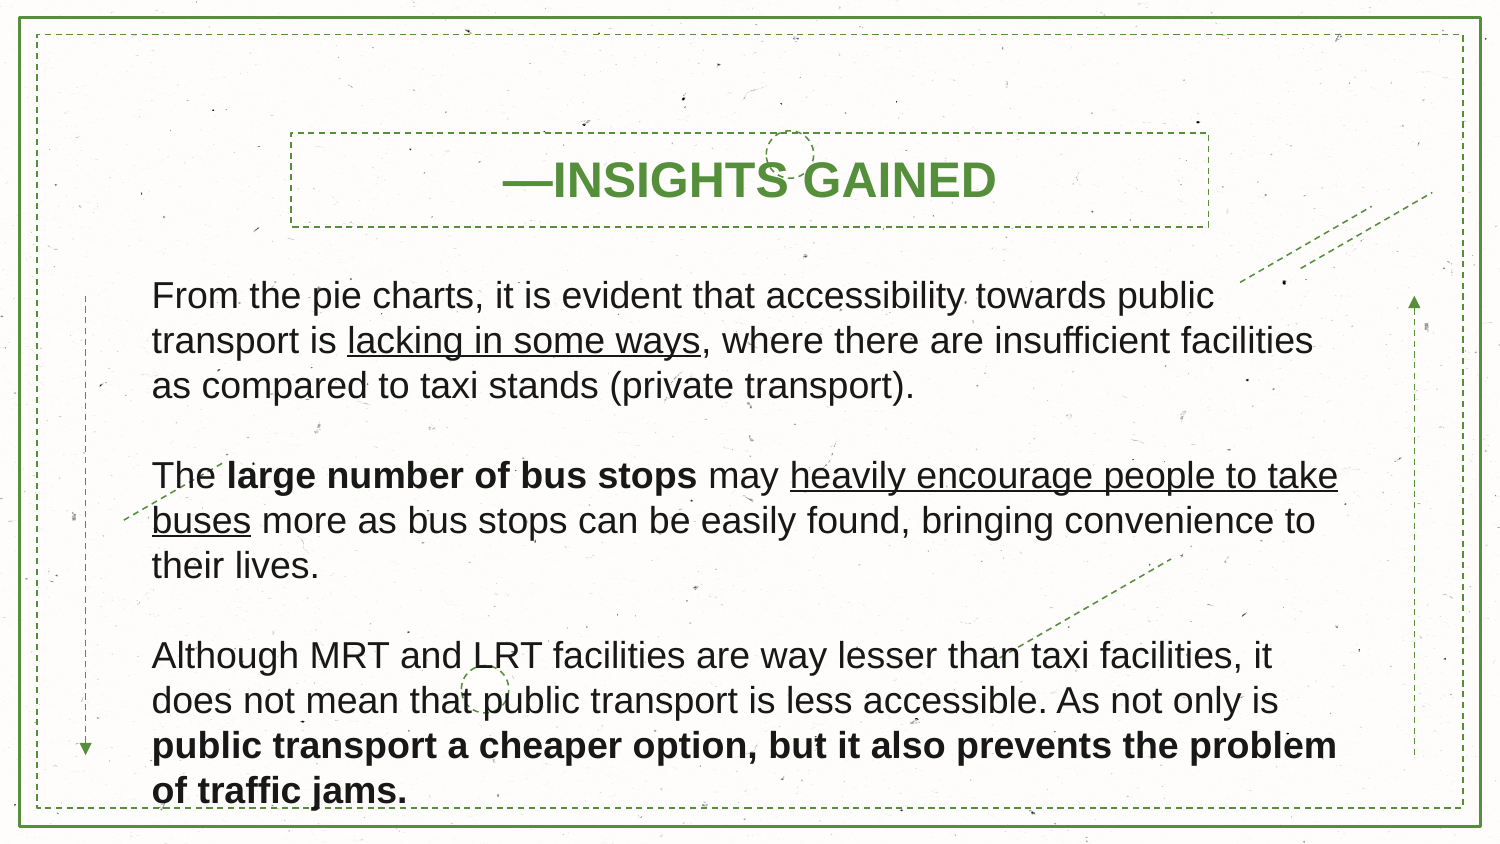

# —INSIGHTS GAINED
From the pie charts, it is evident that accessibility towards public transport is lacking in some ways, where there are insufficient facilities as compared to taxi stands (private transport).

The large number of bus stops may heavily encourage people to take buses more as bus stops can be easily found, bringing convenience to their lives.

Although MRT and LRT facilities are way lesser than taxi facilities, it does not mean that public transport is less accessible. As not only is public transport a cheaper option, but it also prevents the problem of traffic jams.